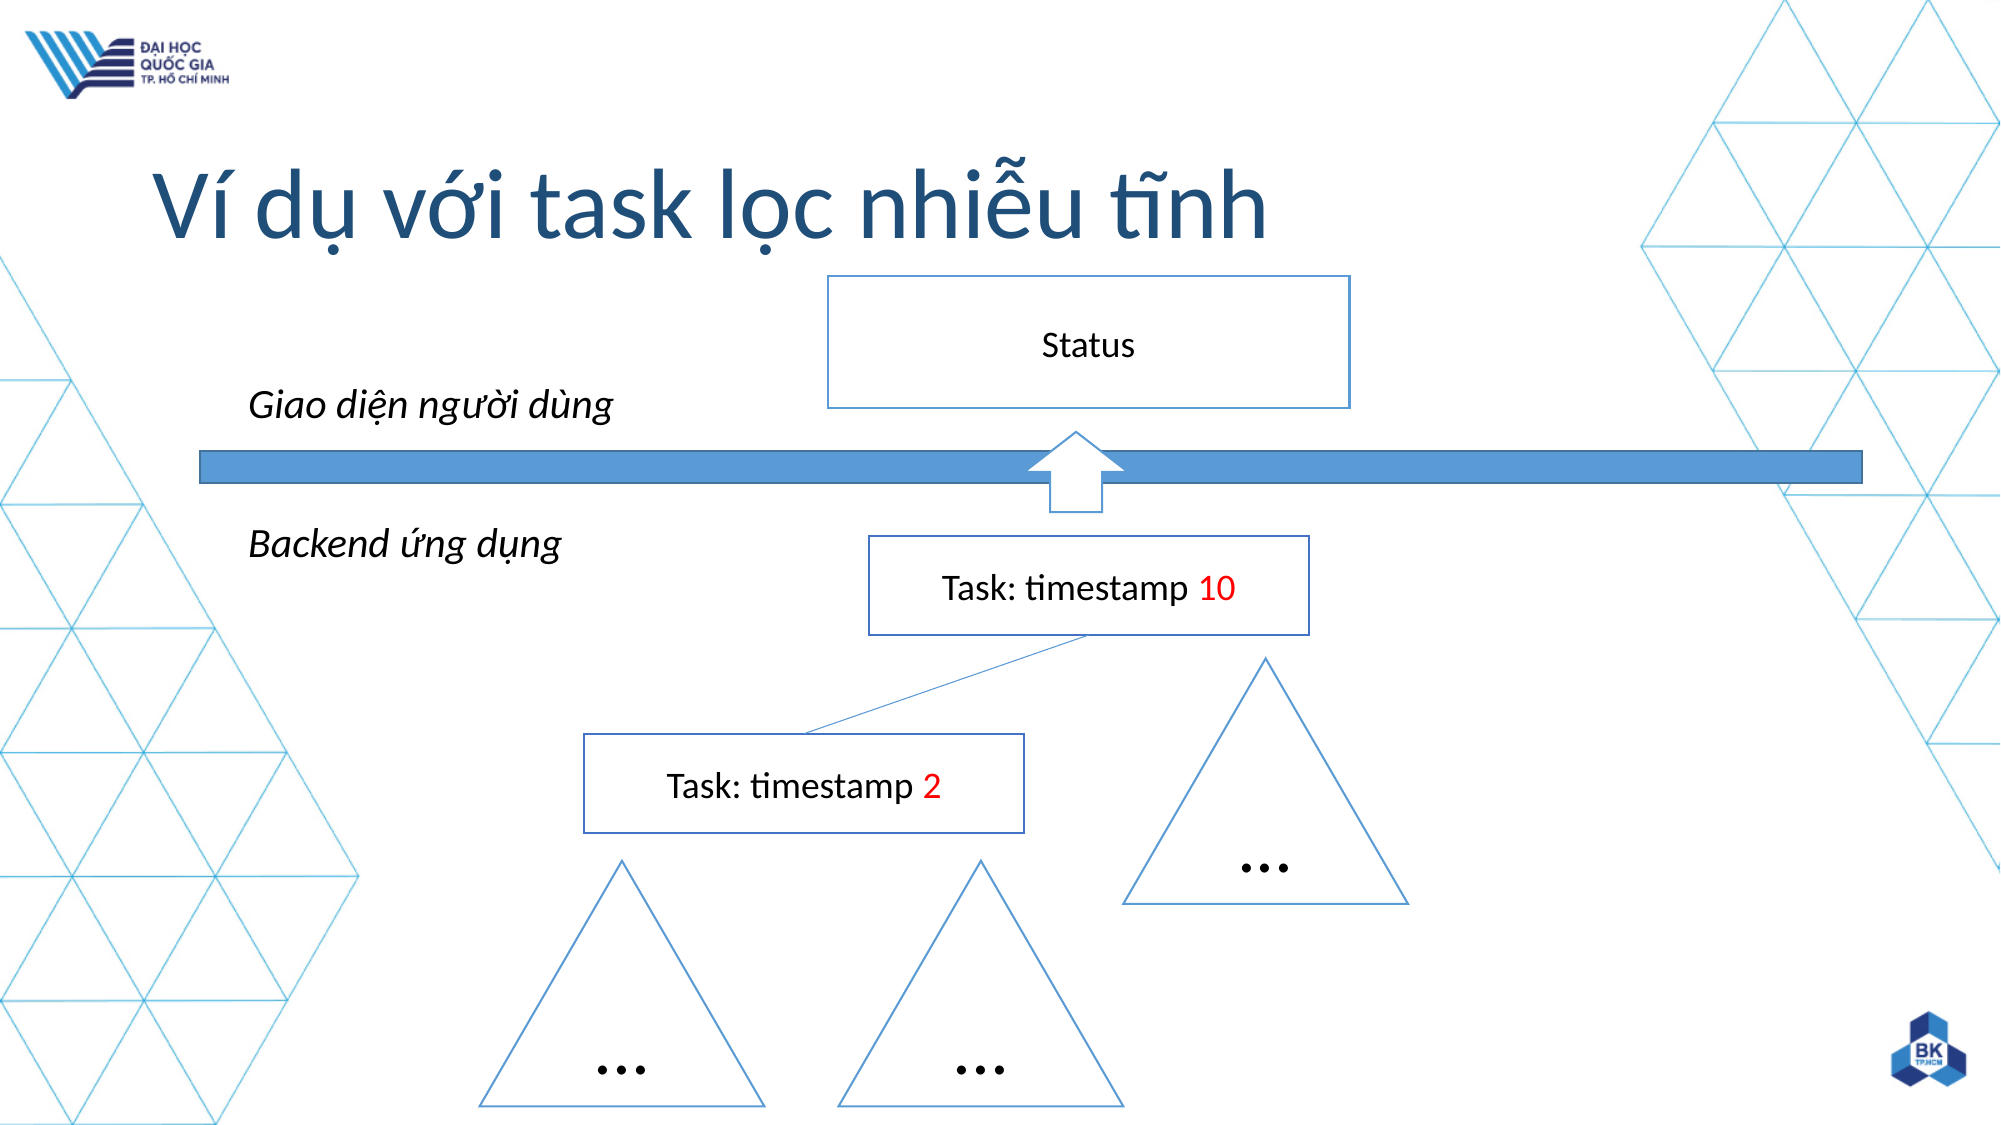

# Ví dụ với task lọc nhiễu tĩnh
Status
Giao diện người dùng

Backend ứng dụng
Task: timestamp 10
...
Task: timestamp 2
...
...
86